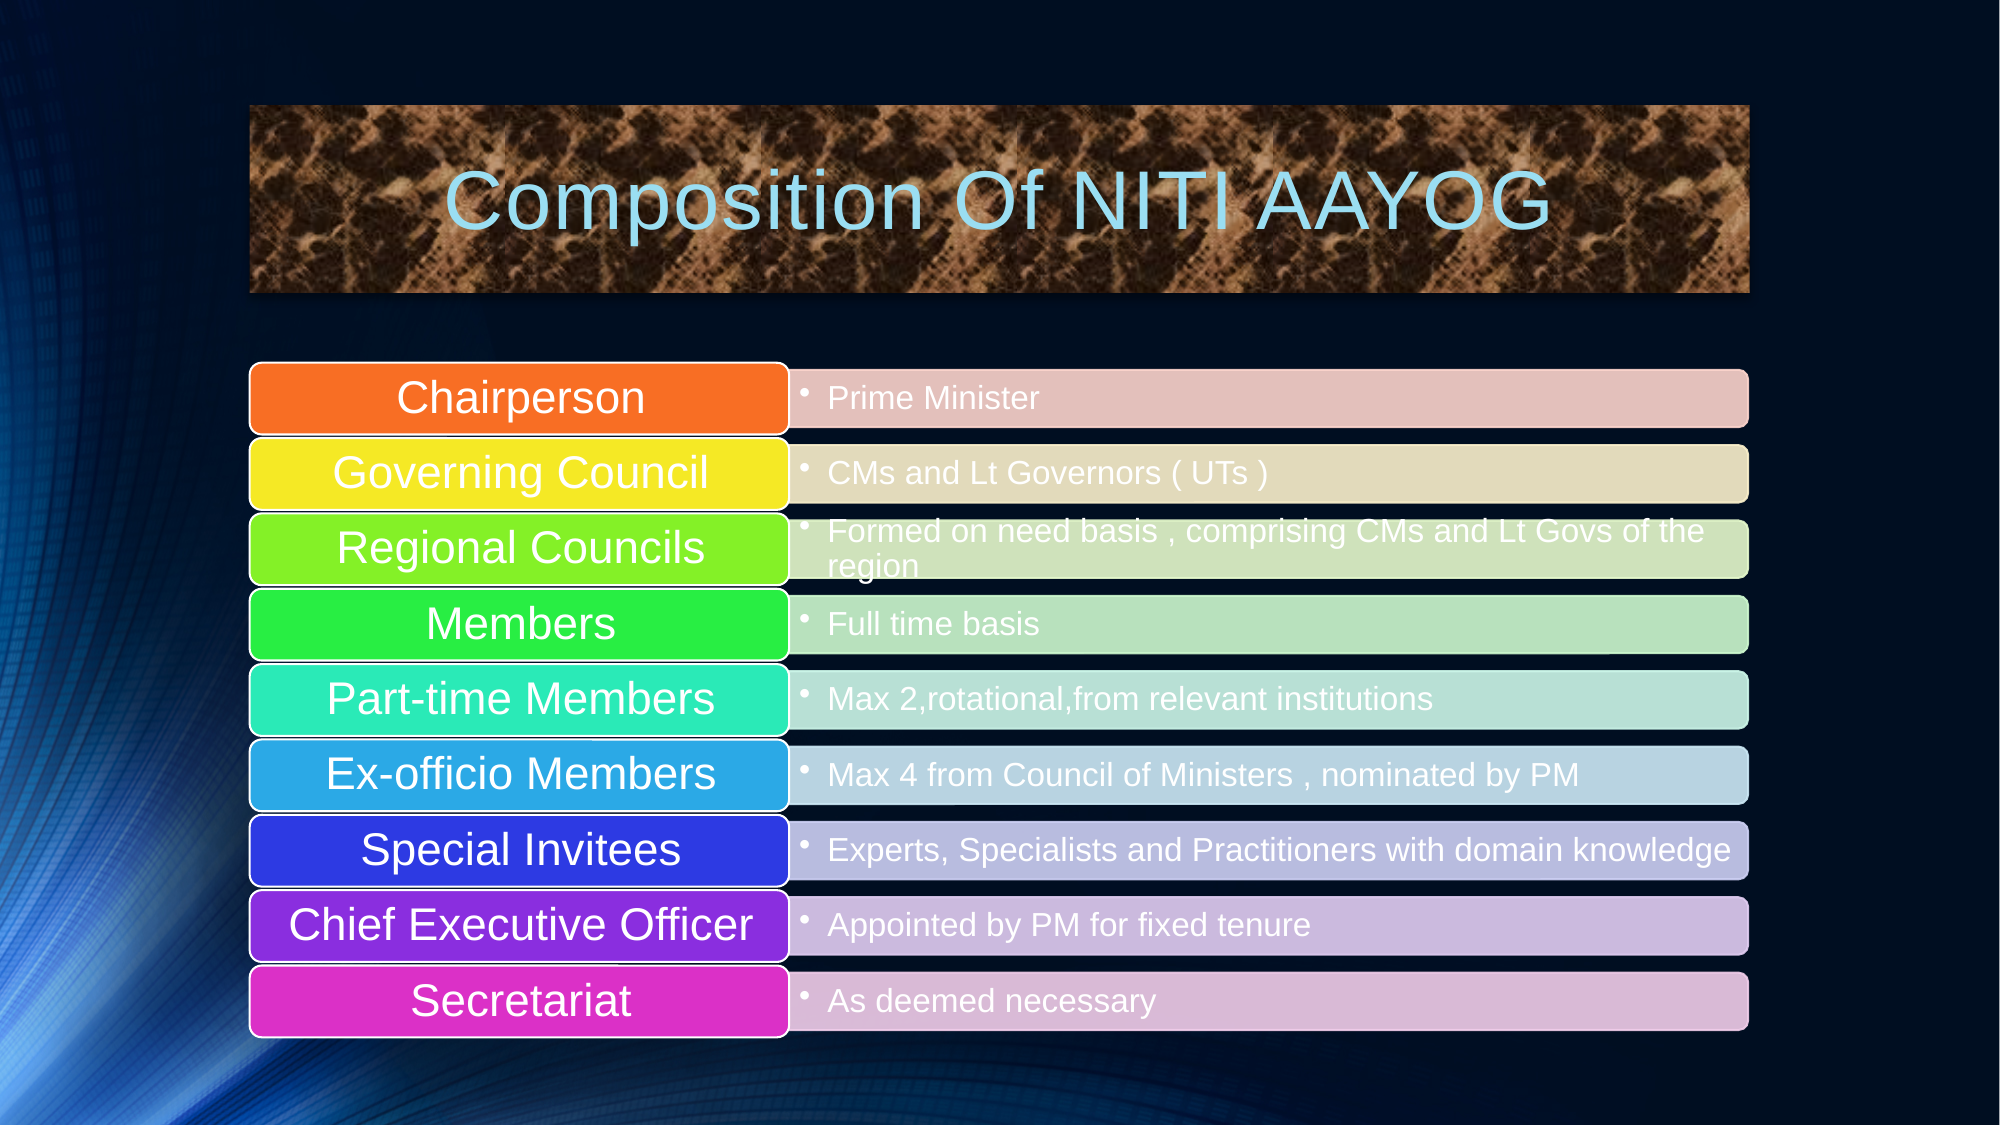

# Composition Of NITI AAYOG
Prime Minister
Chairperson
CMs and Lt Governors ( UTs )
Governing Council
Formed on need basis , comprising CMs and Lt Govs of the region
Regional Councils
Full time basis
Members
Max 2,rotational,from relevant institutions
Part-time Members
Max 4 from Council of Ministers , nominated by PM
Ex-officio Members
Experts, Specialists and Practitioners with domain knowledge
Special Invitees
Appointed by PM for fixed tenure
Chief Executive Officer
As deemed necessary
Secretariat